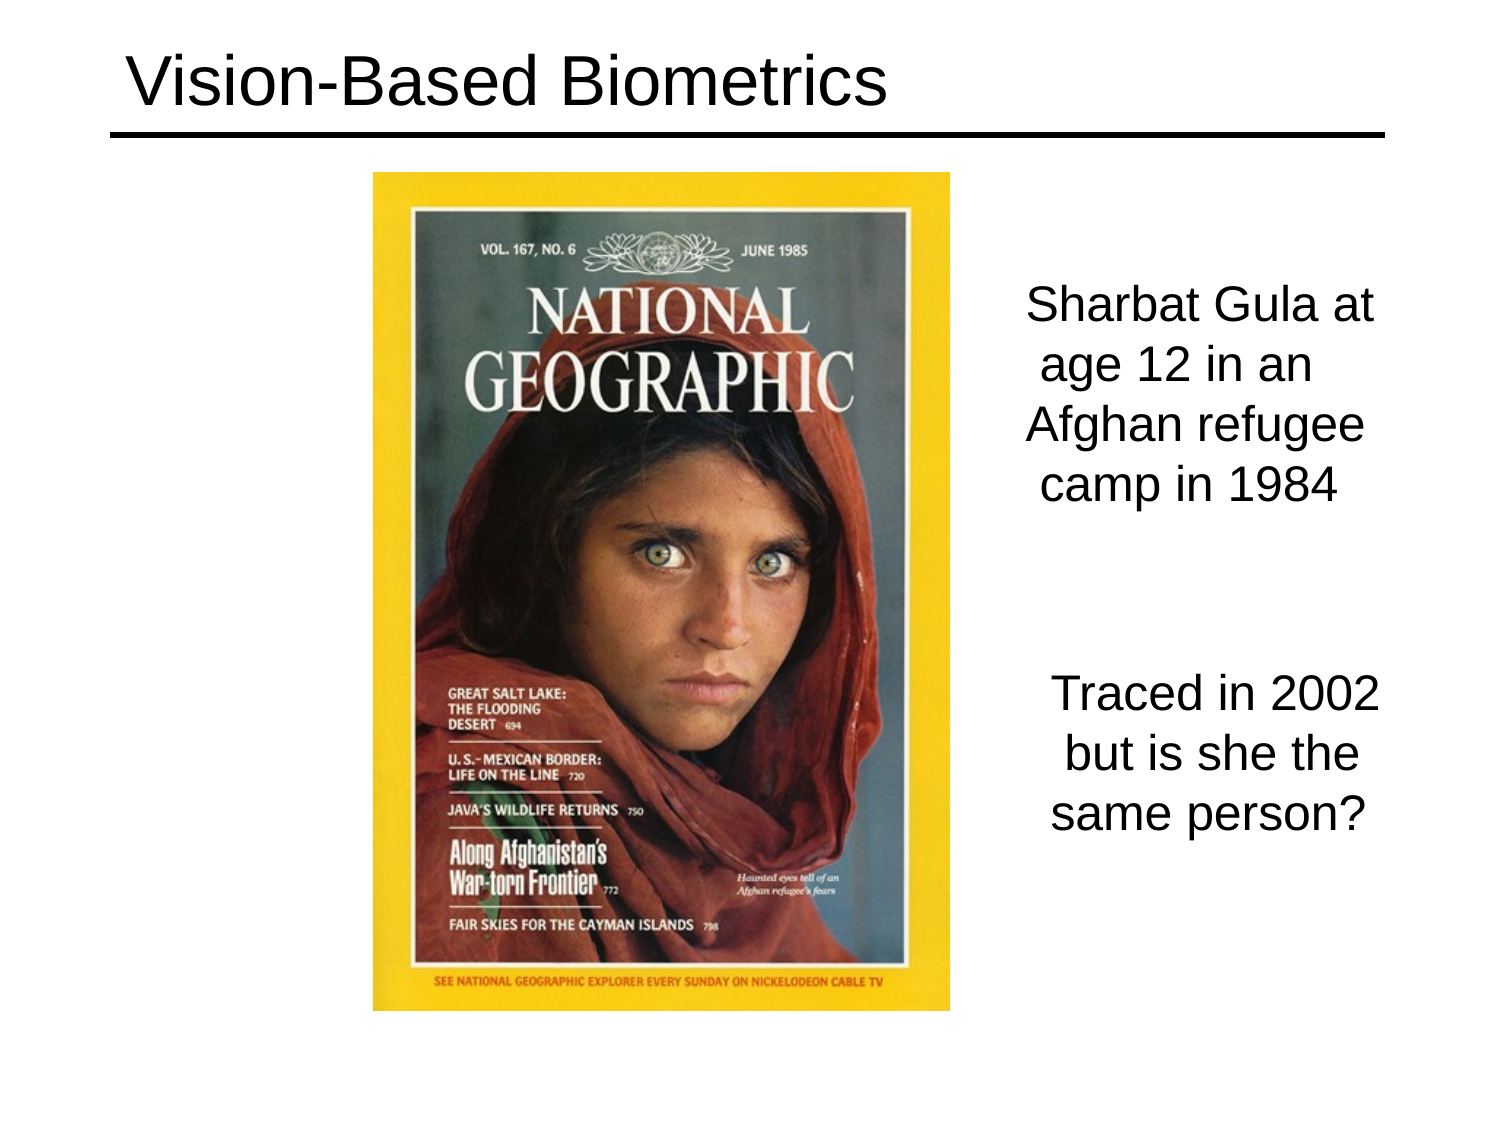

# Vision-Based Biometrics

Sharbat Gula at  age 12 in an  Afghan refugee  camp in 1984

Traced in 2002  but is she the  same person?